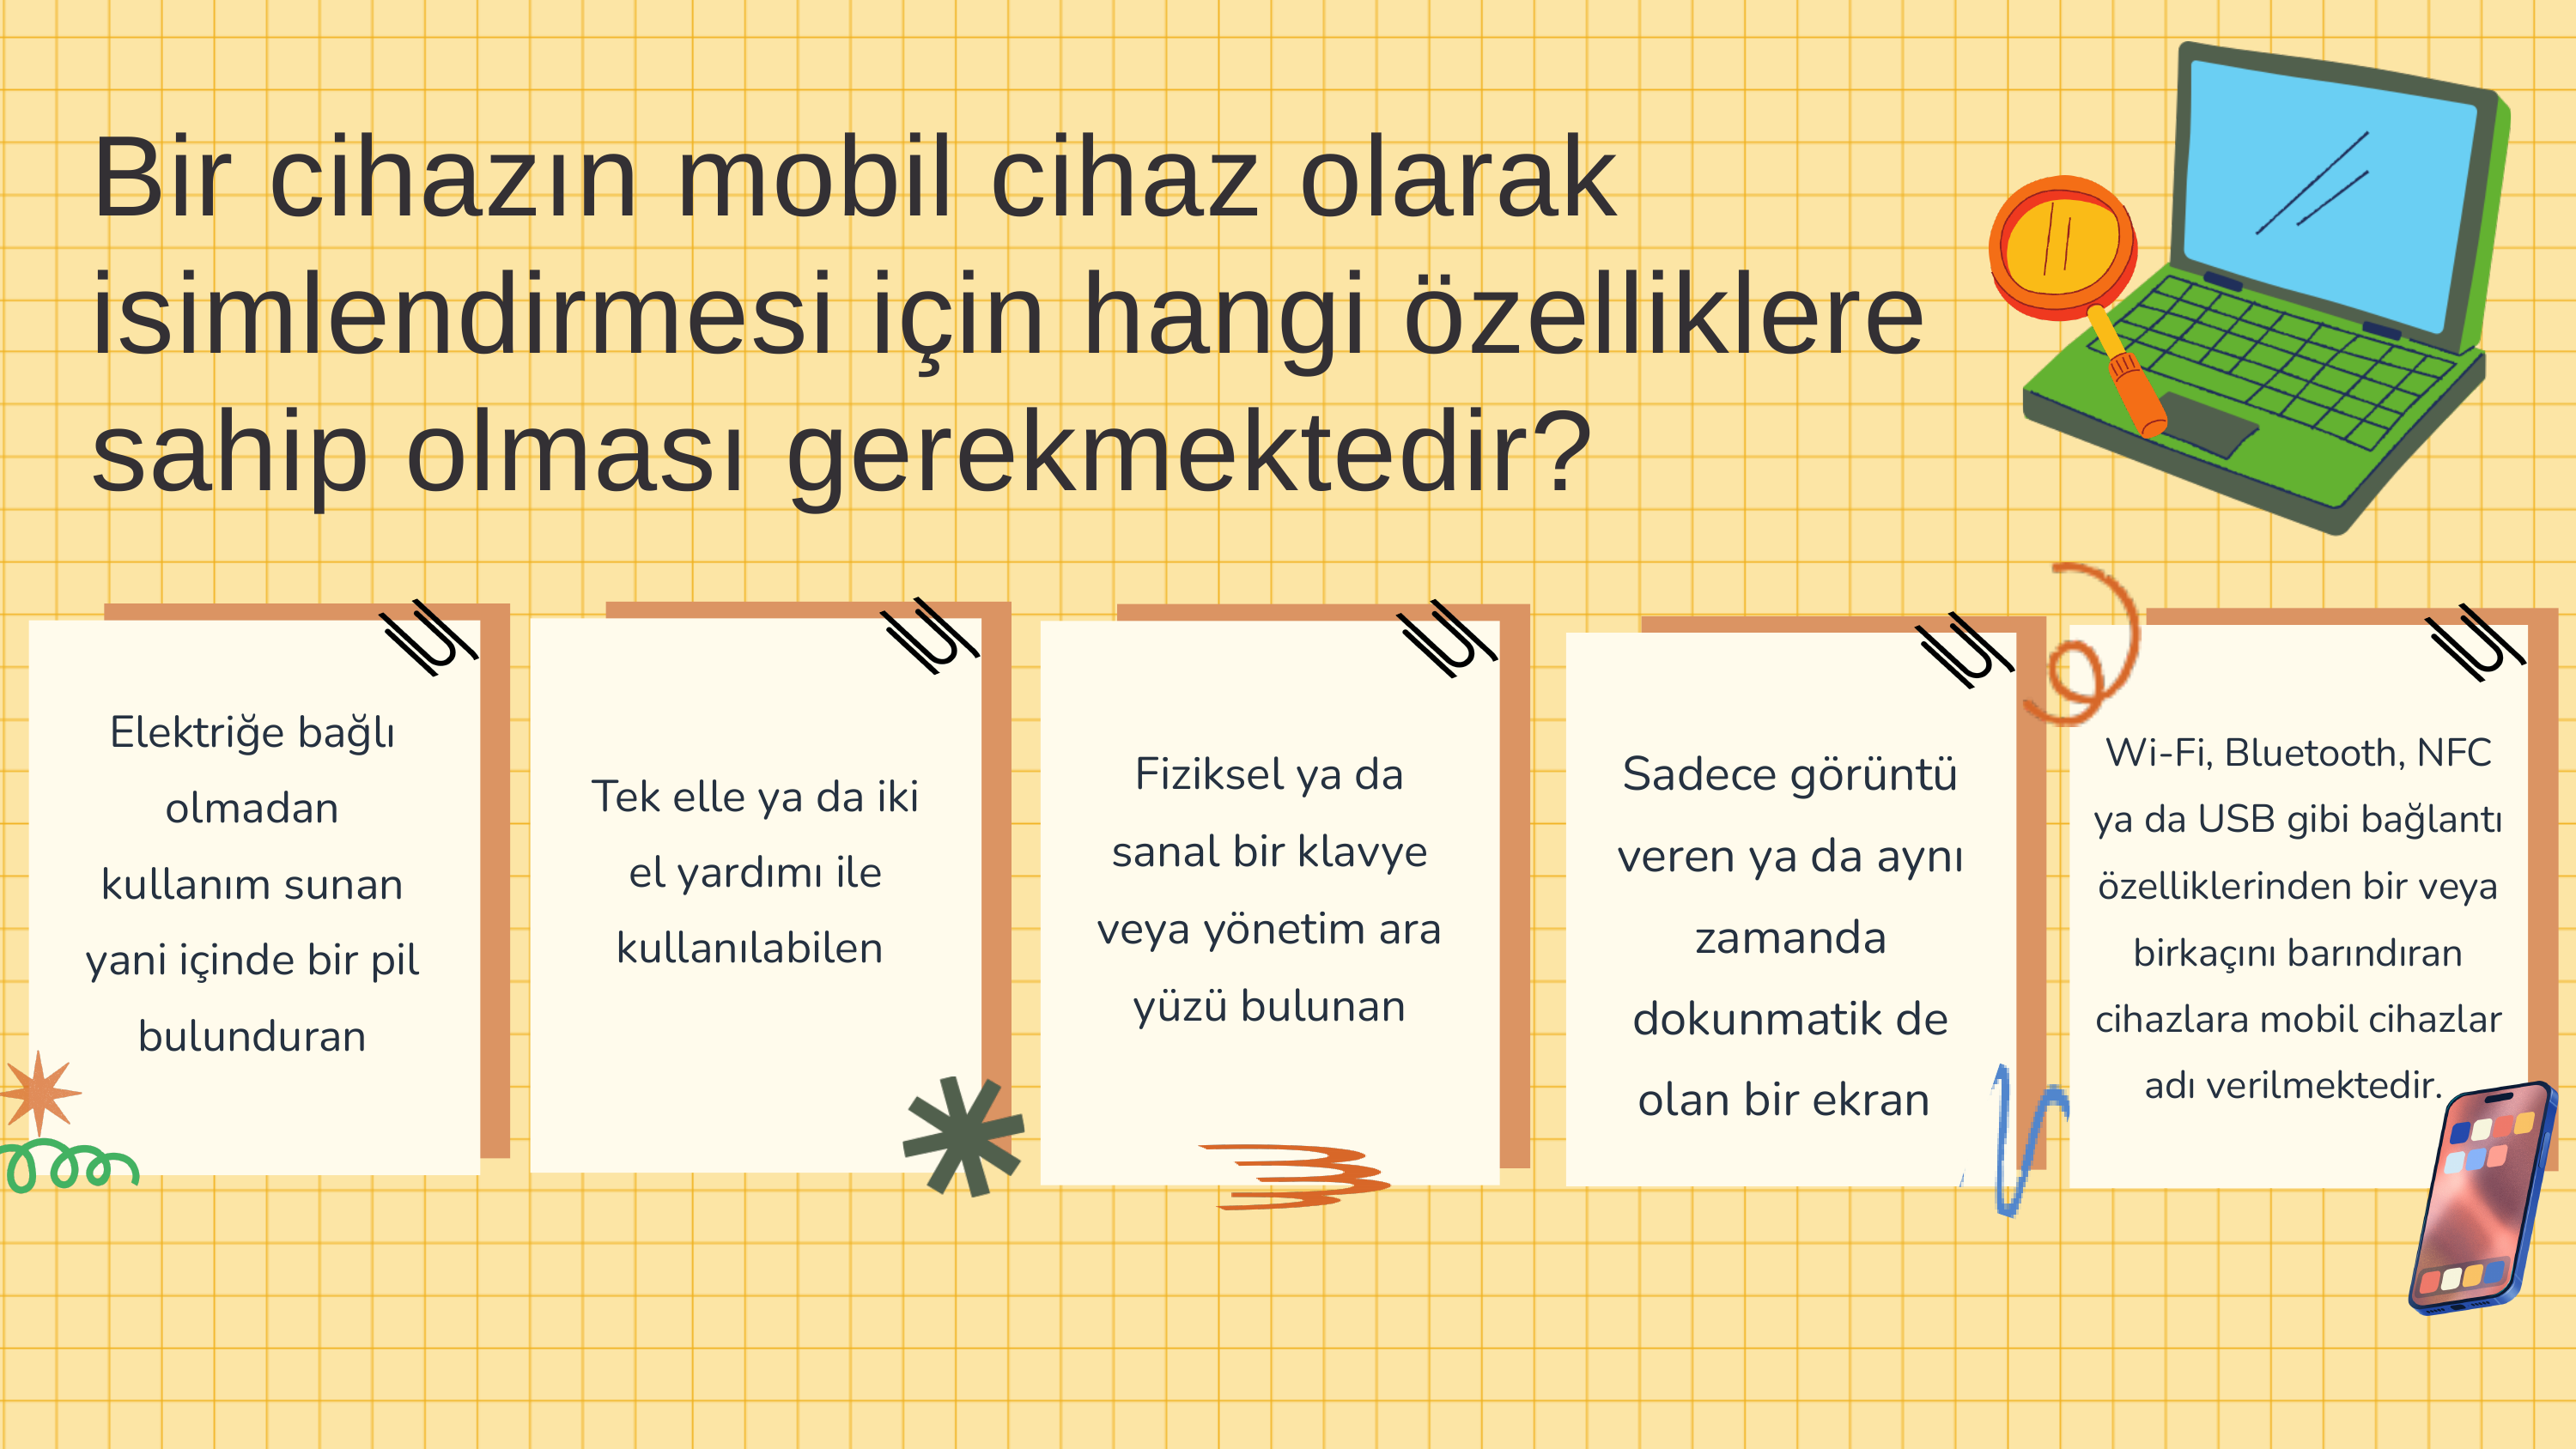

Bir cihazın mobil cihaz olarak isimlendirmesi için hangi özelliklere sahip olması gerekmektedir?

Wi-Fi, Bluetooth, NFC ya da USB gibi bağlantı özelliklerinden bir veya birkaçını barındıran cihazlara mobil cihazlar adı verilmektedir.

Tek elle ya da iki el yardımı ile kullanılabilen

Elektriğe bağlı olmadan kullanım sunan yani içinde bir pil bulunduran

Fiziksel ya da sanal bir klavye veya yönetim ara yüzü bulunan

Sadece görüntü veren ya da aynı zamanda dokunmatik de olan bir ekran